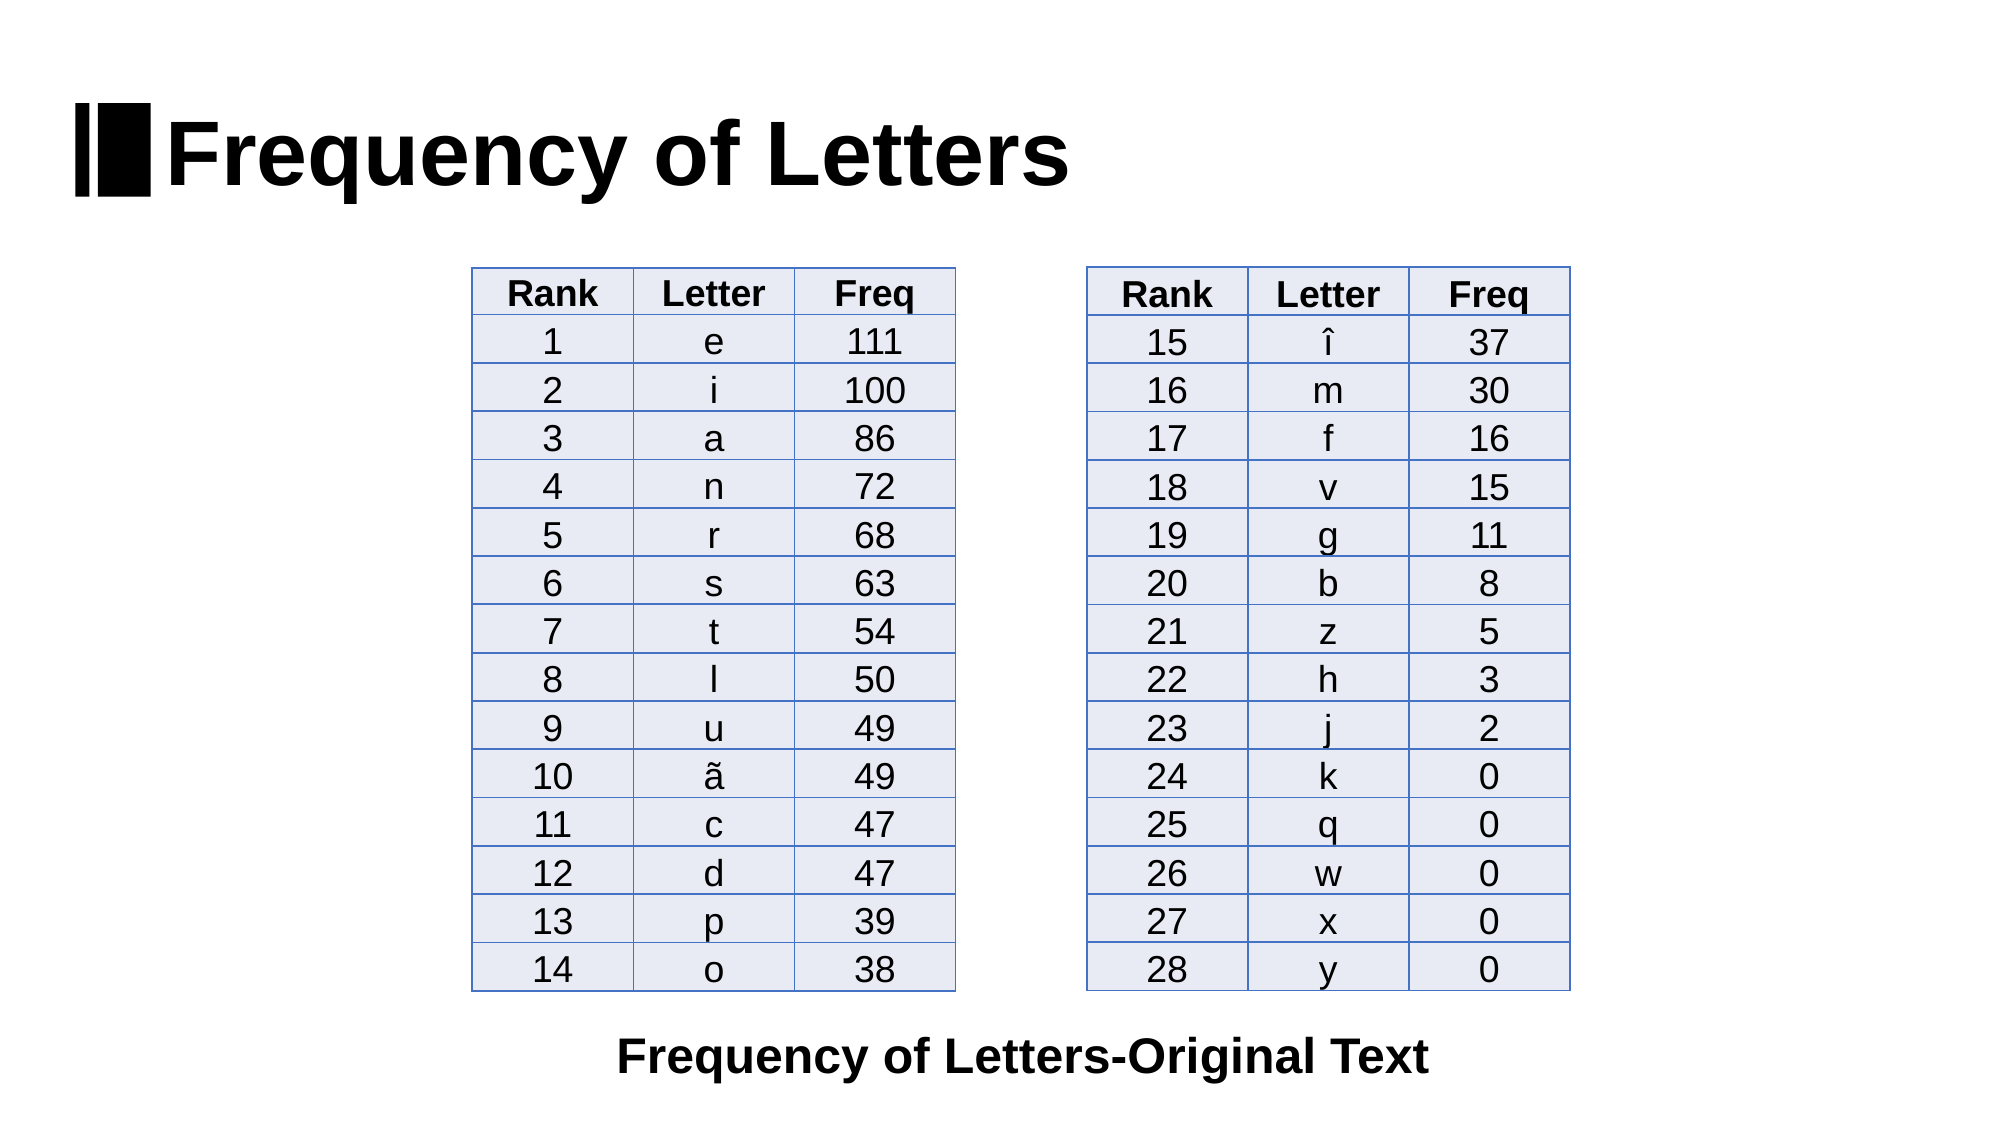

Frequency of Letters

| Rank | Letter | Freq |
| --- | --- | --- |
| 15 | î | 37 |
| 16 | m | 30 |
| 17 | f | 16 |
| 18 | v | 15 |
| 19 | g | 11 |
| 20 | b | 8 |
| 21 | z | 5 |
| 22 | h | 3 |
| 23 | j | 2 |
| 24 | k | 0 |
| 25 | q | 0 |
| 26 | w | 0 |
| 27 | x | 0 |
| 28 | y | 0 |
| Rank | Letter | Freq |
| --- | --- | --- |
| 1 | e | 111 |
| 2 | i | 100 |
| 3 | a | 86 |
| 4 | n | 72 |
| 5 | r | 68 |
| 6 | s | 63 |
| 7 | t | 54 |
| 8 | l | 50 |
| 9 | u | 49 |
| 10 | ã | 49 |
| 11 | c | 47 |
| 12 | d | 47 |
| 13 | p | 39 |
| 14 | o | 38 |
Frequency of Letters-Original Text